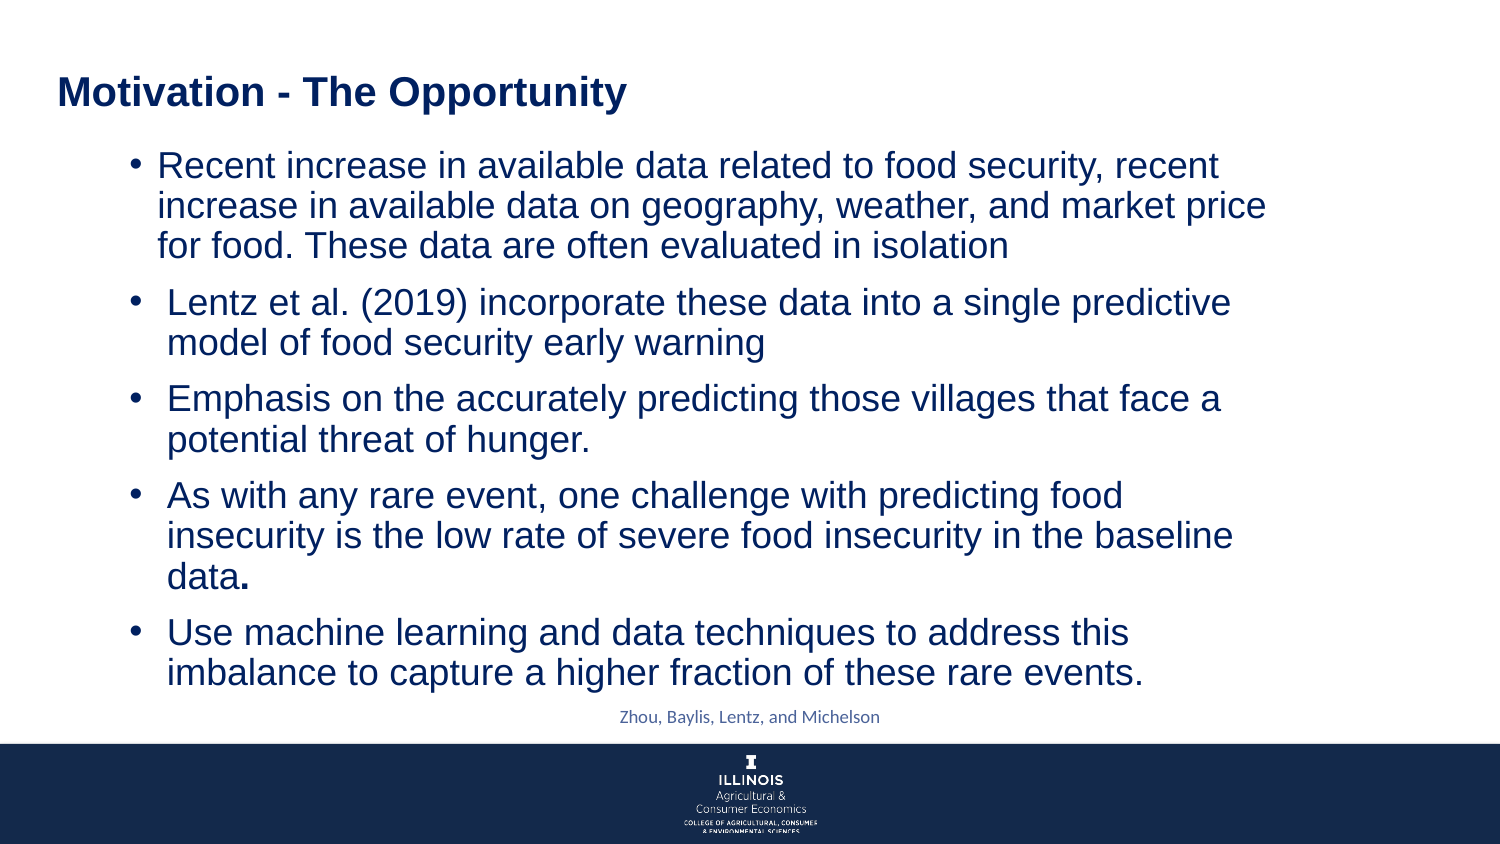

Motivation - The Opportunity
Recent increase in available data related to food security, recent increase in available data on geography, weather, and market price for food. These data are often evaluated in isolation
Lentz et al. (2019) incorporate these data into a single predictive model of food security early warning
Emphasis on the accurately predicting those villages that face a potential threat of hunger.
As with any rare event, one challenge with predicting food insecurity is the low rate of severe food insecurity in the baseline data.
Use machine learning and data techniques to address this imbalance to capture a higher fraction of these rare events.
Zhou, Baylis, Lentz, and Michelson